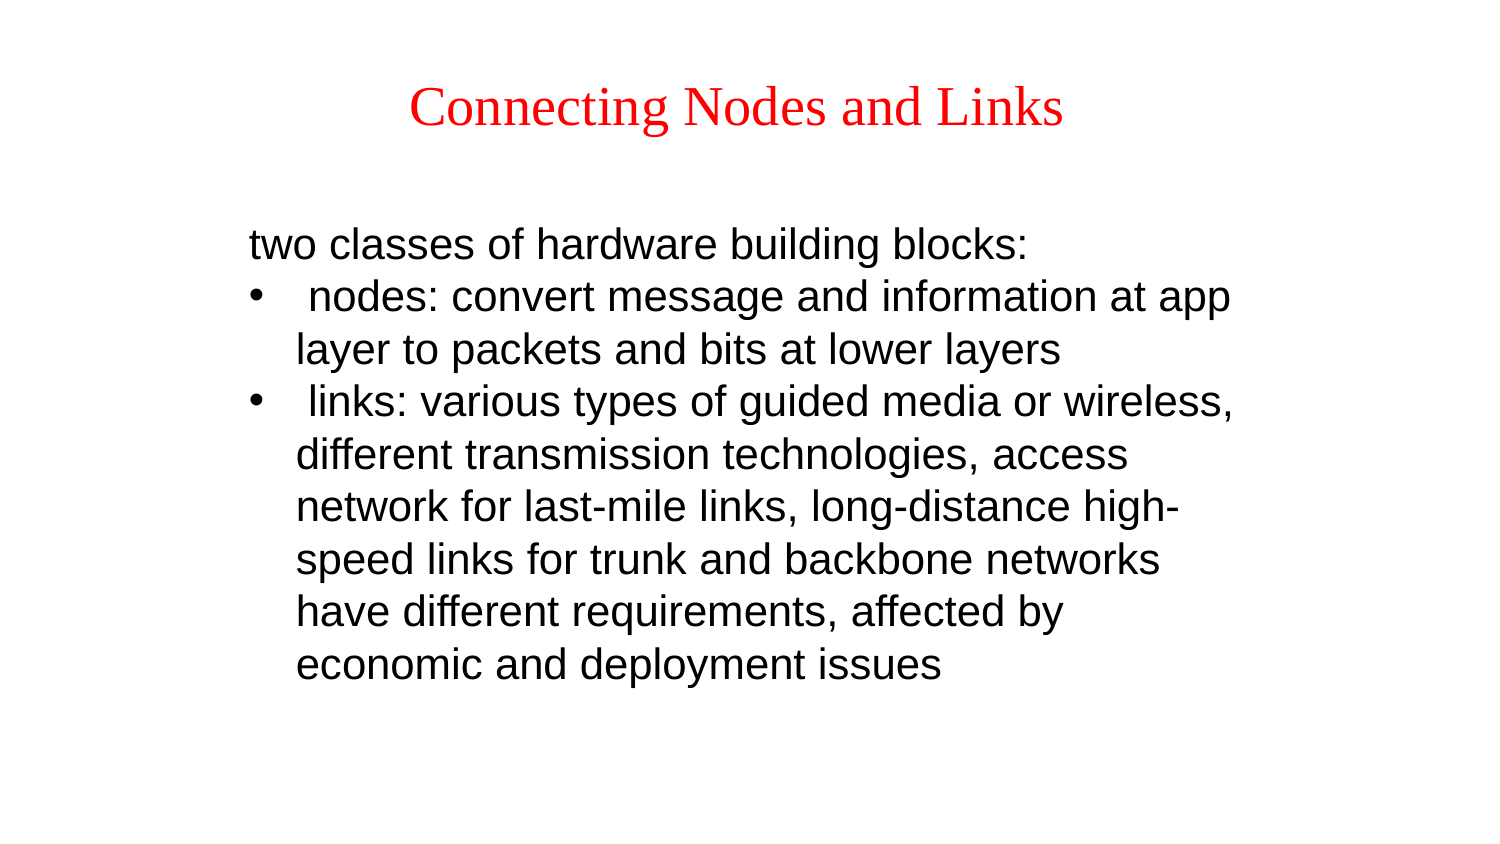

# Connecting Nodes and Links
two classes of hardware building blocks:
 nodes: convert message and information at app layer to packets and bits at lower layers
 links: various types of guided media or wireless, different transmission technologies, access network for last-mile links, long-distance high-speed links for trunk and backbone networks have different requirements, affected by economic and deployment issues